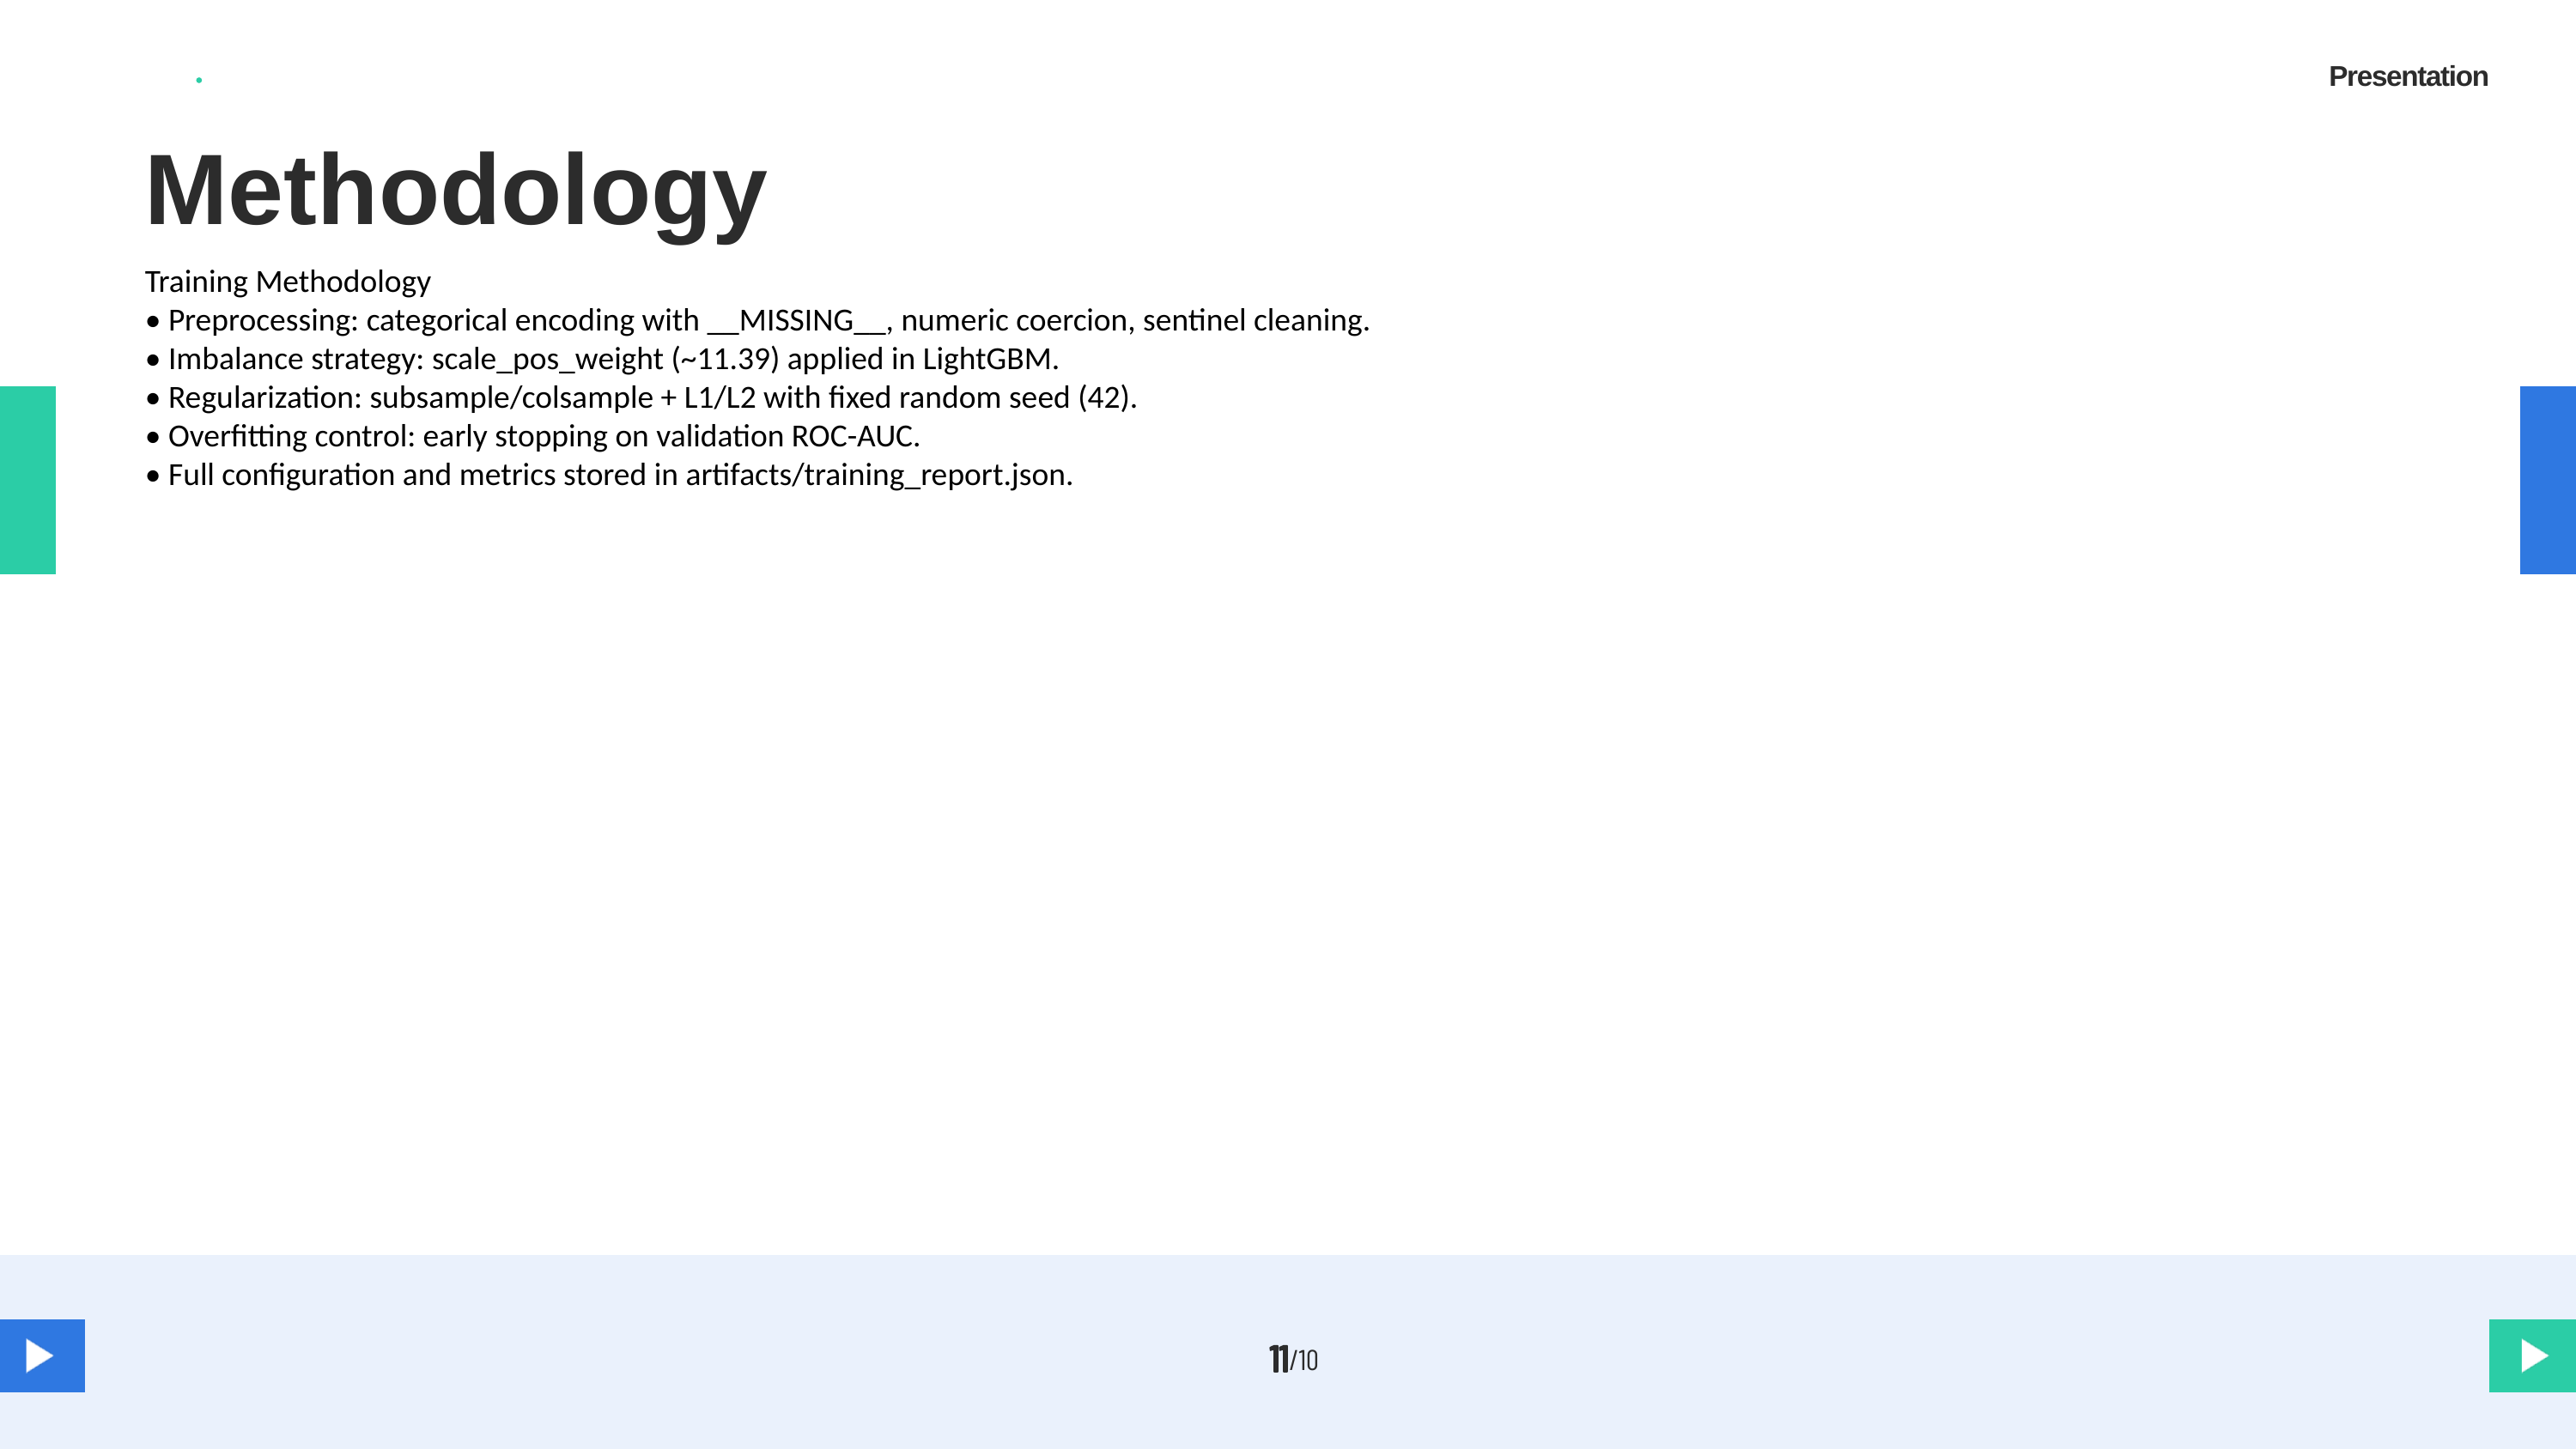

Presentation

Methodology
Training Methodology
• Preprocessing: categorical encoding with __MISSING__, numeric coercion, sentinel cleaning.
• Imbalance strategy: scale_pos_weight (~11.39) applied in LightGBM.
• Regularization: subsample/colsample + L1/L2 with fixed random seed (42).
• Overfitting control: early stopping on validation ROC-AUC.
• Full configuration and metrics stored in artifacts/training_report.json.

11
/
10